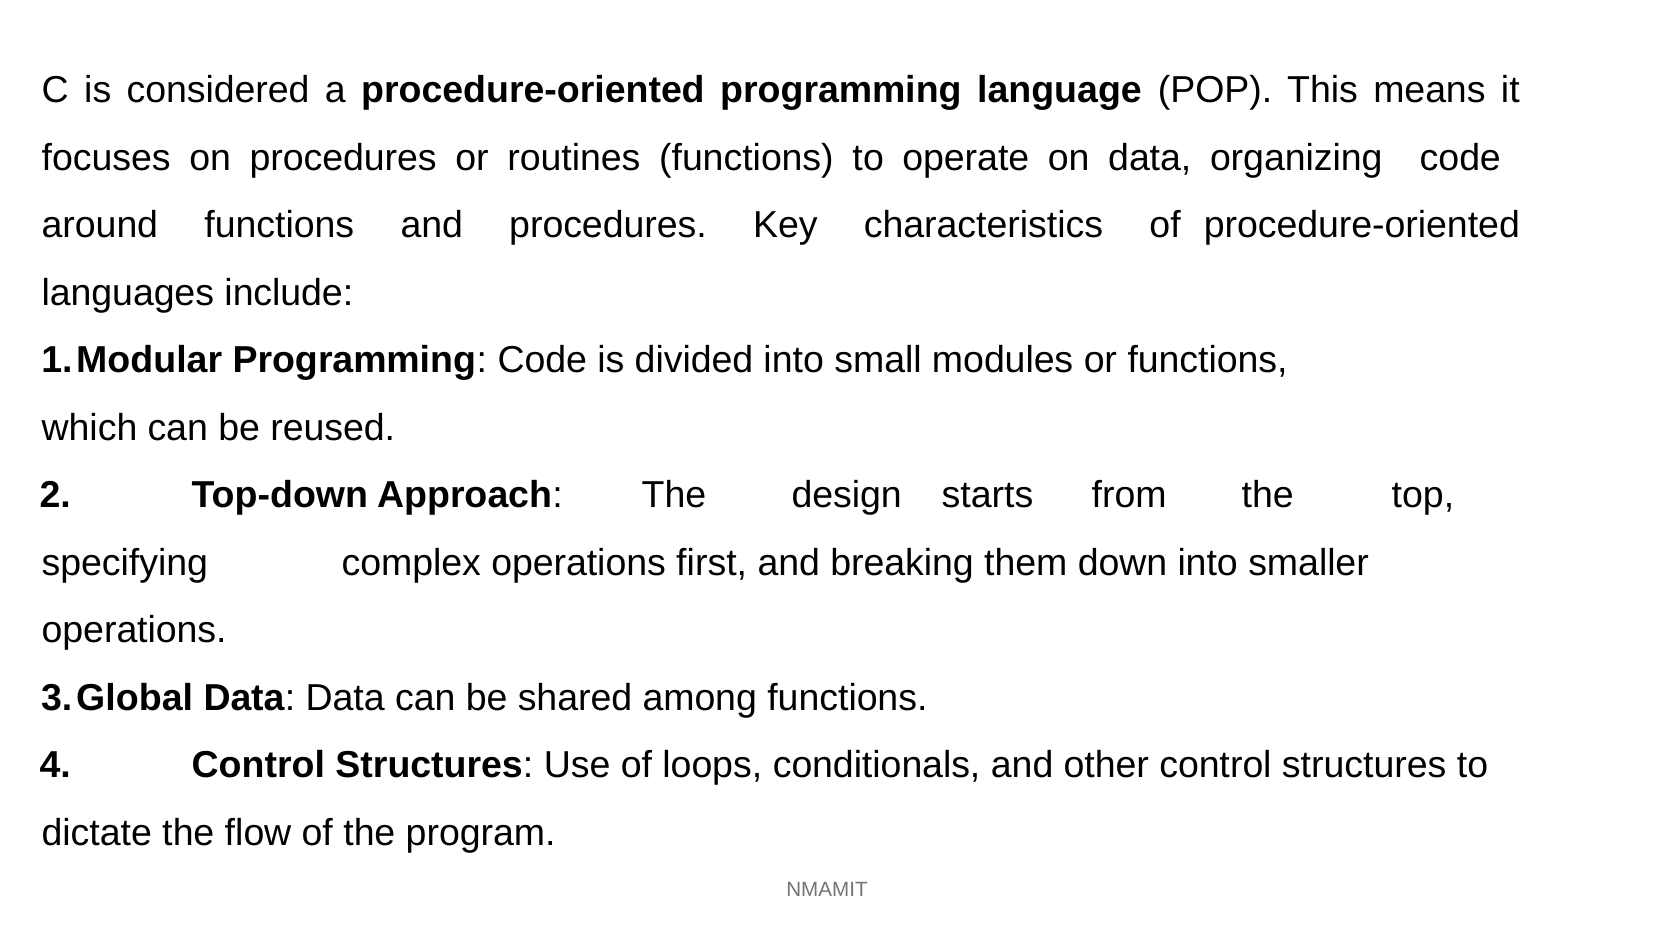

C is considered a procedure-oriented programming language (POP). This means it focuses on procedures or routines (functions) to operate on data, organizing  code  around  functions  and  procedures.  Key  characteristics  of procedure-oriented languages include:
Modular Programming: Code is divided into small modules or functions,
which can be reused.
	Top-down Approach:	The	design	starts	from	the	top, specifying	complex operations first, and breaking them down into smaller operations.
Global Data: Data can be shared among functions.
	Control Structures: Use of loops, conditionals, and other control structures to dictate the flow of the program.
NMAMIT